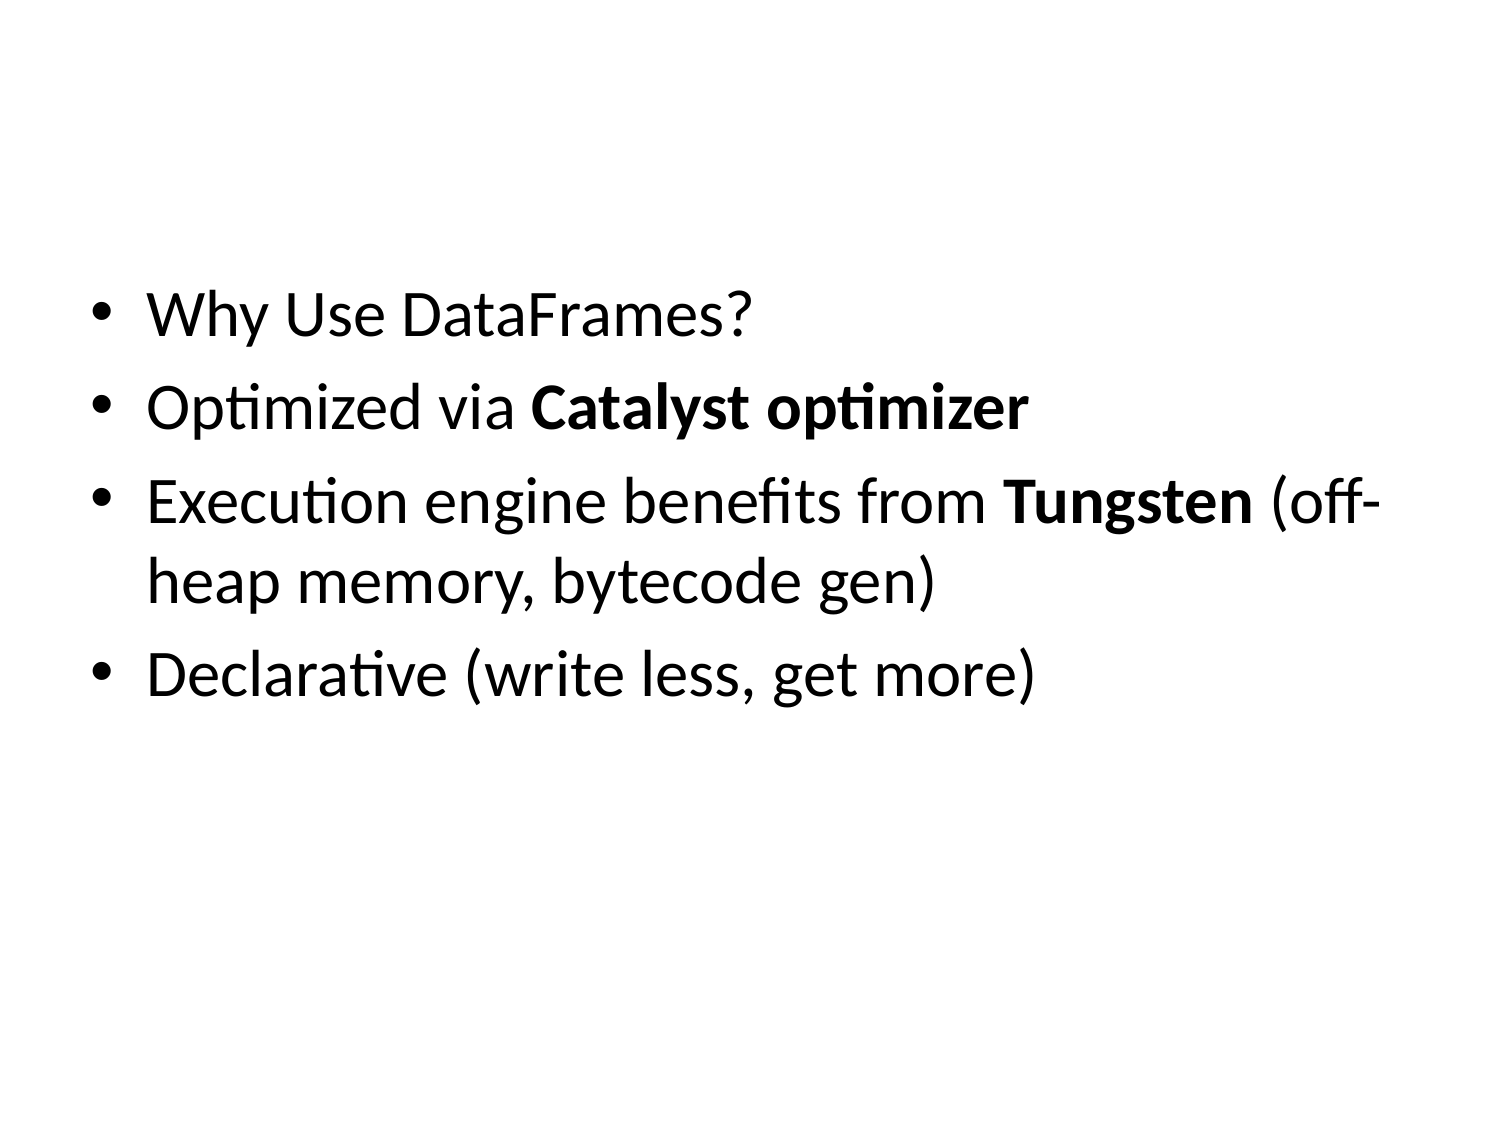

Why Use DataFrames?
Optimized via Catalyst optimizer
Execution engine benefits from Tungsten (off-heap memory, bytecode gen)
Declarative (write less, get more)